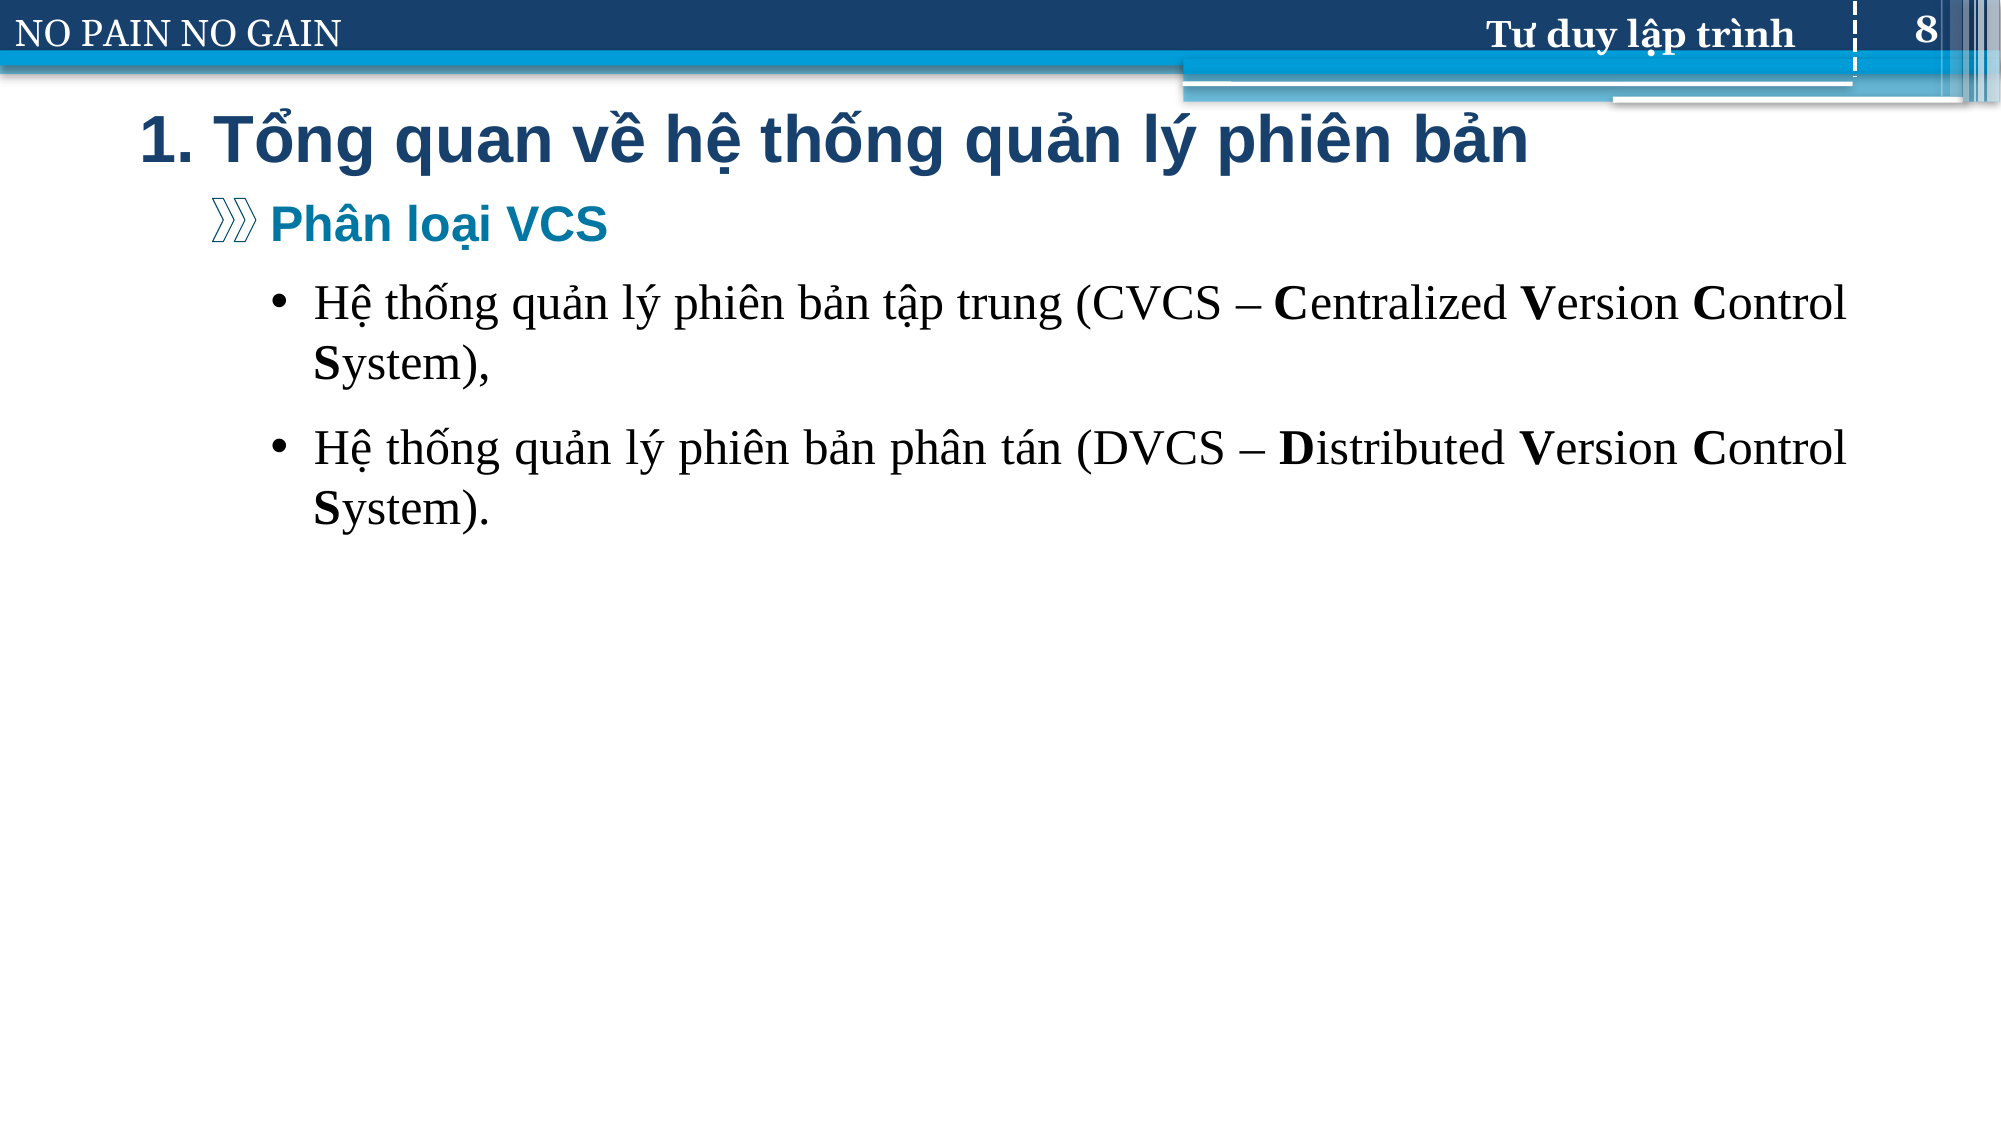

8
# 1. Tổng quan về hệ thống quản lý phiên bản
Phân loại VCS

Hệ thống quản lý phiên bản tập trung (CVCS – Centralized Version Control System),
Hệ thống quản lý phiên bản phân tán (DVCS – Distributed Version Control System).